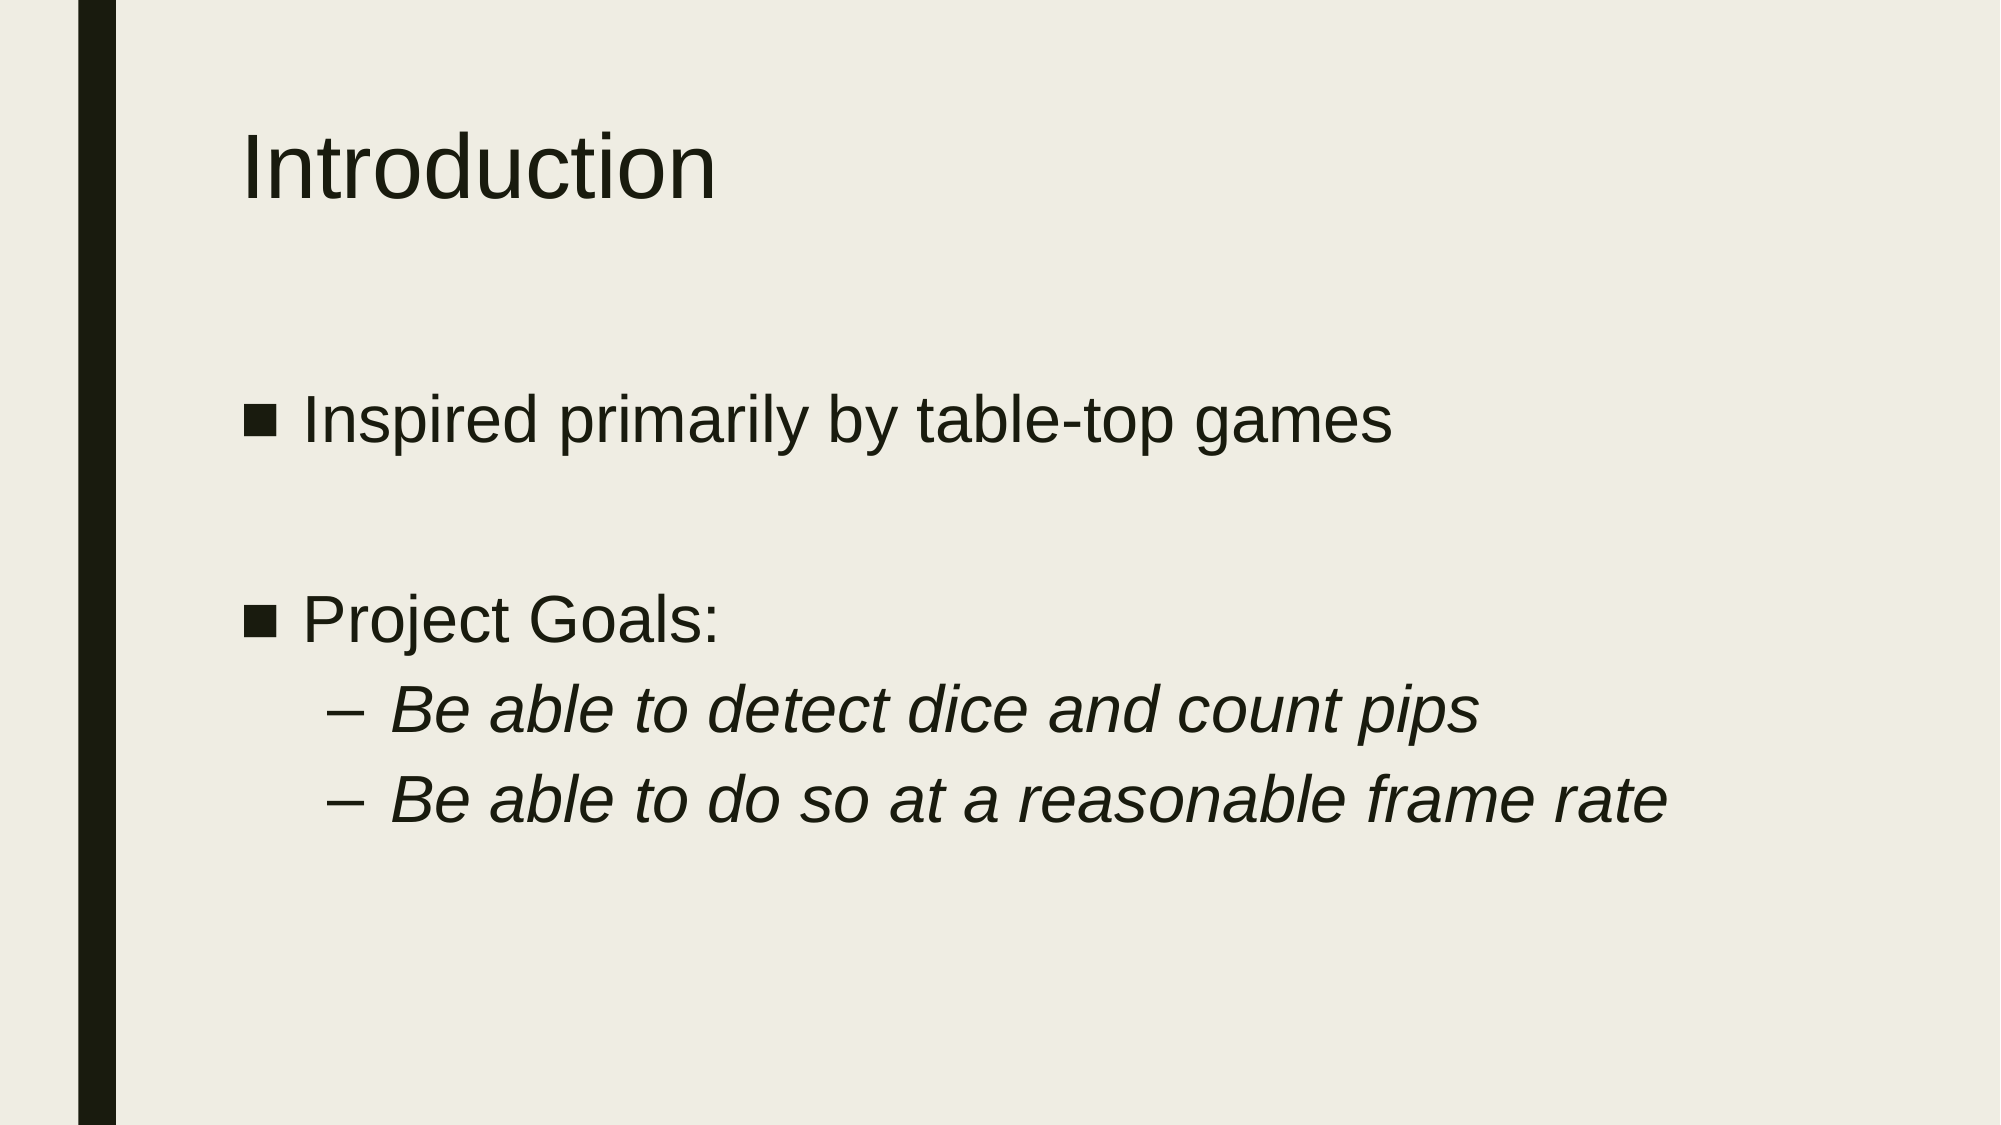

# Introduction
Inspired primarily by table-top games

Project Goals:
Be able to detect dice and count pips
Be able to do so at a reasonable frame rate